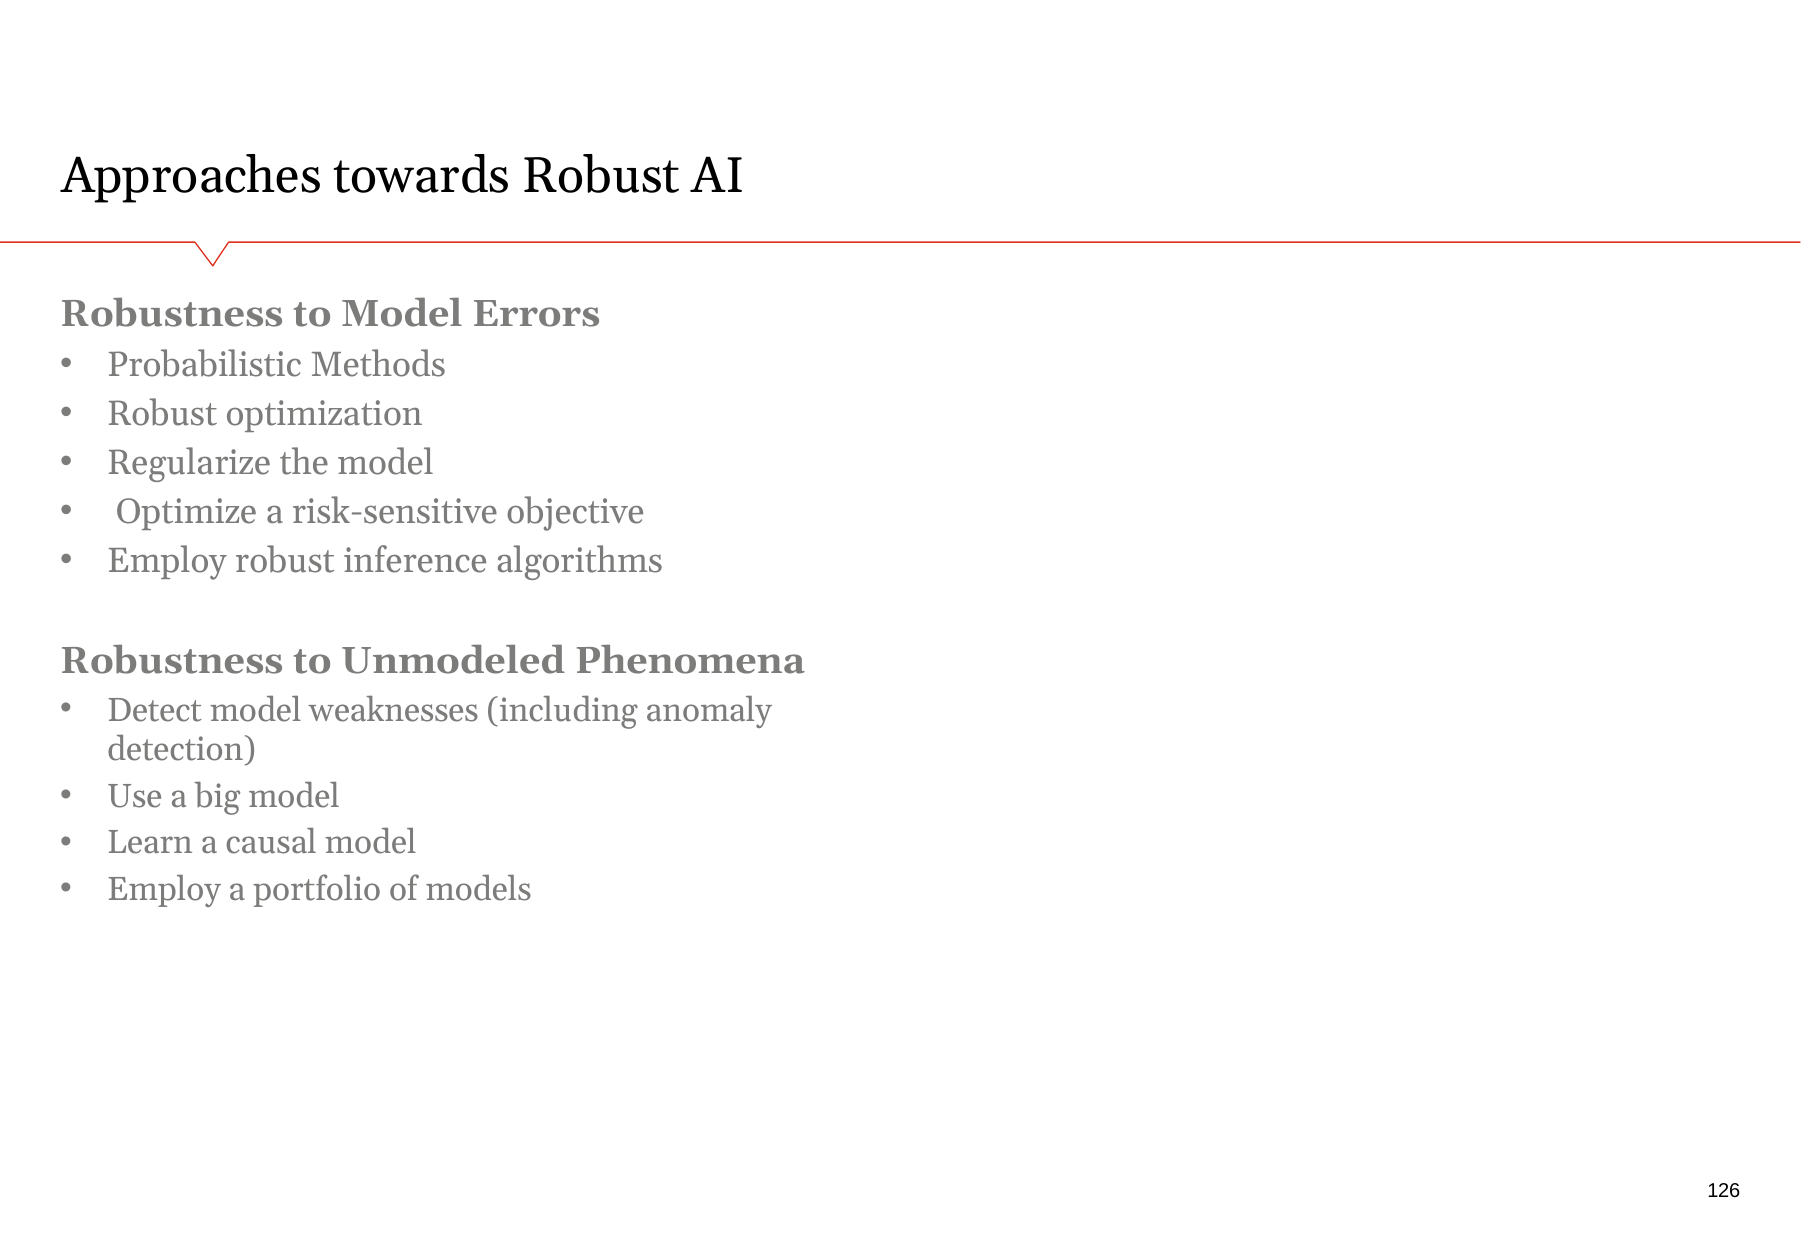

# Approaches towards Robust AI
Robustness to Model Errors
Probabilistic Methods
Robust optimization
Regularize the model
 Optimize a risk-sensitive objective
Employ robust inference algorithms

Robustness to Unmodeled Phenomena
Detect model weaknesses (including anomaly detection)
Use a big model
Learn a causal model
Employ a portfolio of models

126